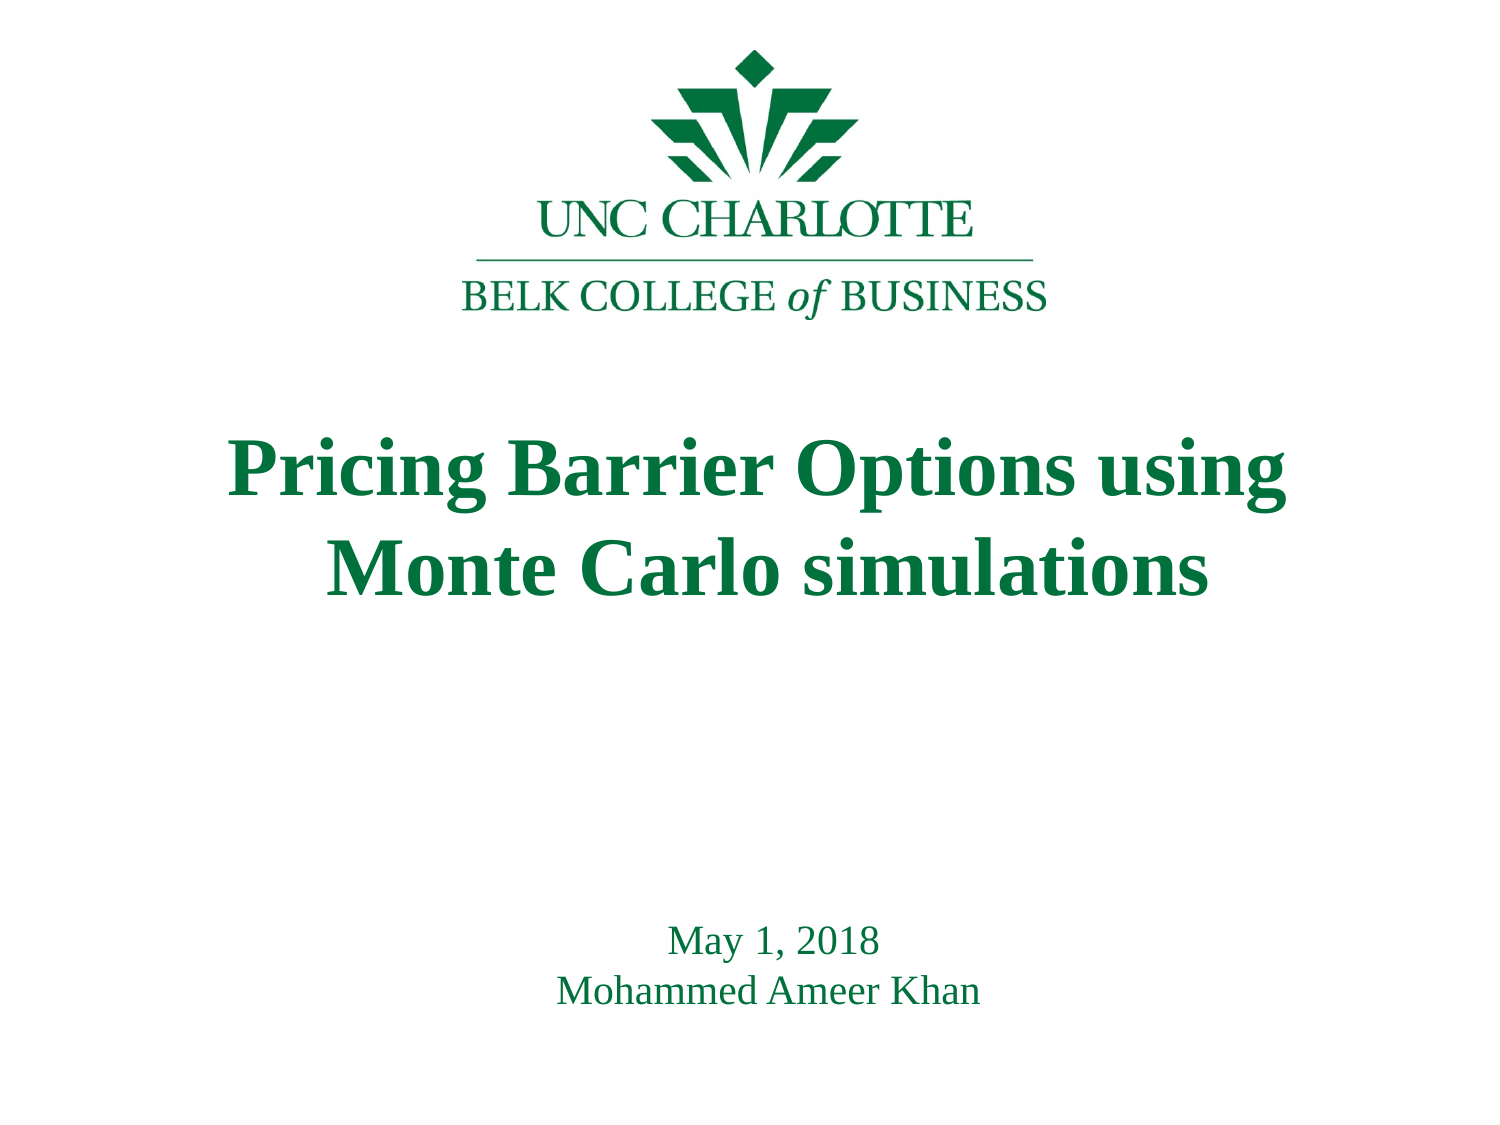

# Pricing Barrier Options using Monte Carlo simulations May 1, 2018 Mohammed Ameer Khan